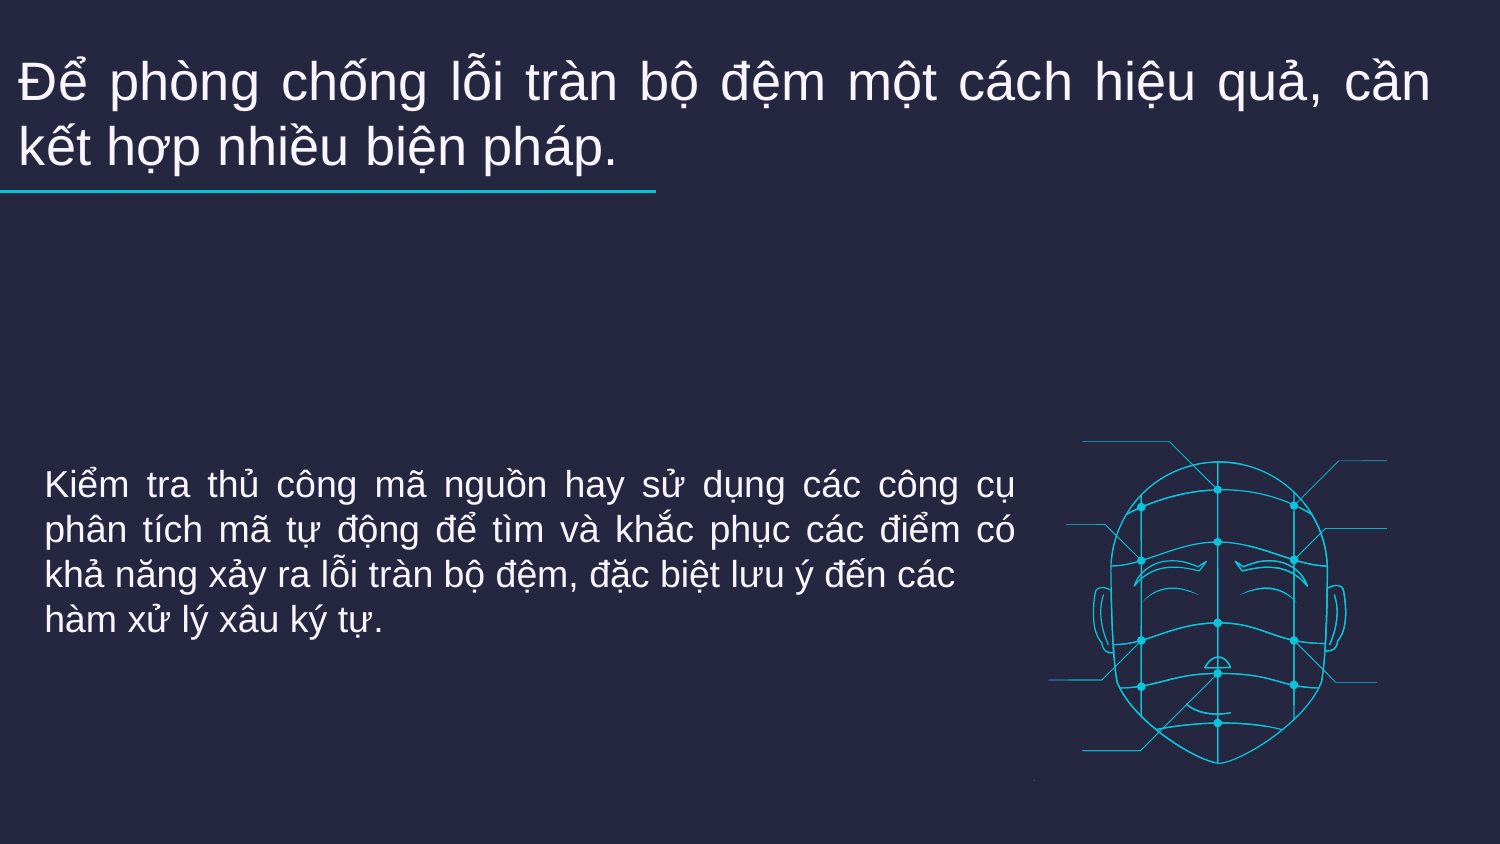

Để phòng chống lỗi tràn bộ đệm một cách hiệu quả, cần kết hợp nhiều biện pháp.
Kiểm tra thủ công mã nguồn hay sử dụng các công cụ phân tích mã tự động để tìm và khắc phục các điểm có khả năng xảy ra lỗi tràn bộ đệm, đặc biệt lưu ý đến các
hàm xử lý xâu ký tự.